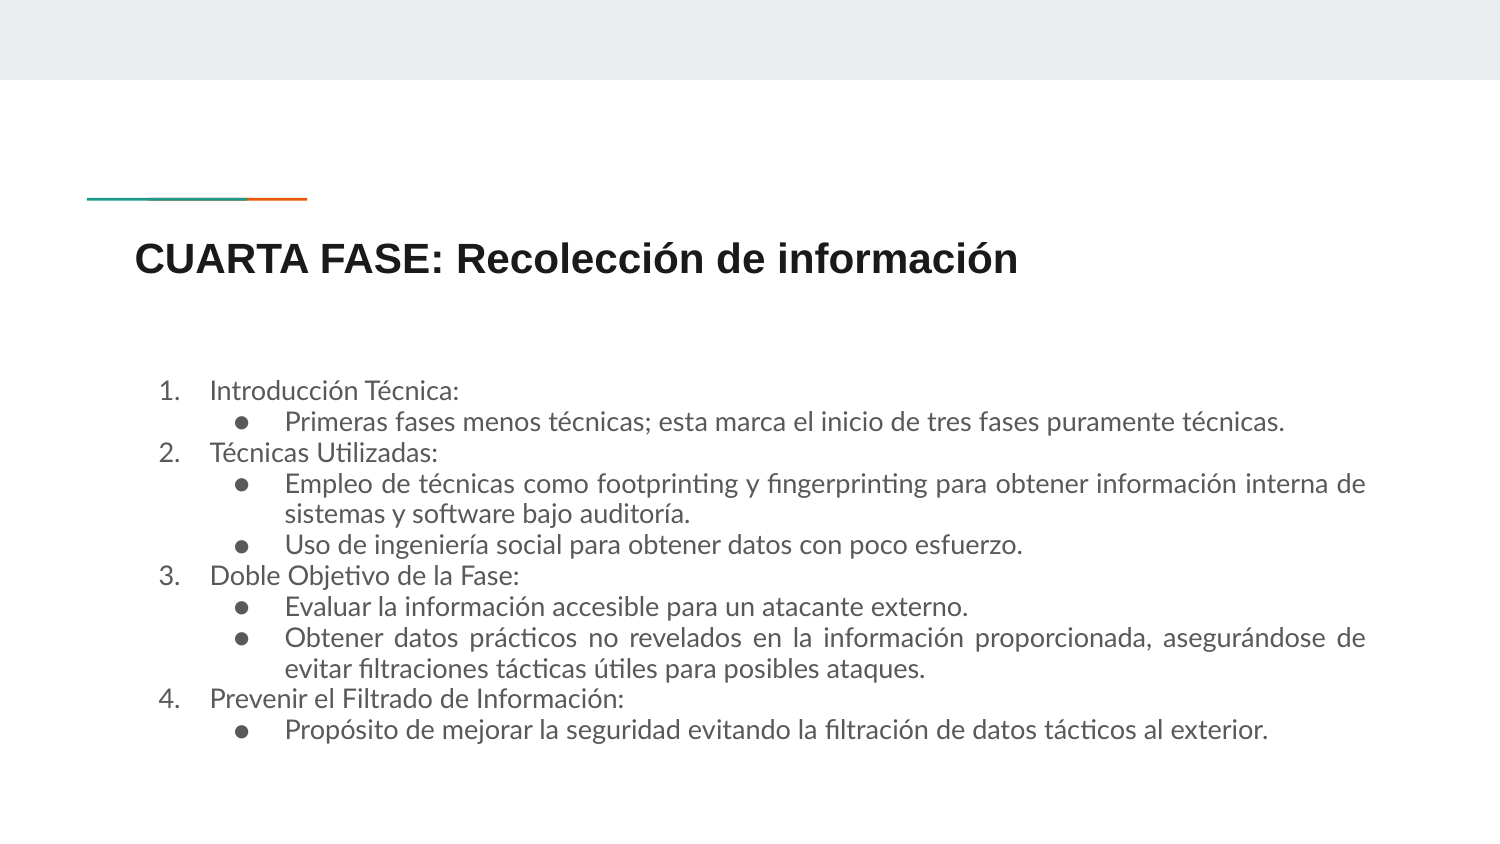

# CUARTA FASE: Recolección de información

Introducción Técnica:
Primeras fases menos técnicas; esta marca el inicio de tres fases puramente técnicas.
Técnicas Utilizadas:
Empleo de técnicas como footprinting y fingerprinting para obtener información interna de sistemas y software bajo auditoría.
Uso de ingeniería social para obtener datos con poco esfuerzo.
Doble Objetivo de la Fase:
Evaluar la información accesible para un atacante externo.
Obtener datos prácticos no revelados en la información proporcionada, asegurándose de evitar filtraciones tácticas útiles para posibles ataques.
Prevenir el Filtrado de Información:
Propósito de mejorar la seguridad evitando la filtración de datos tácticos al exterior.